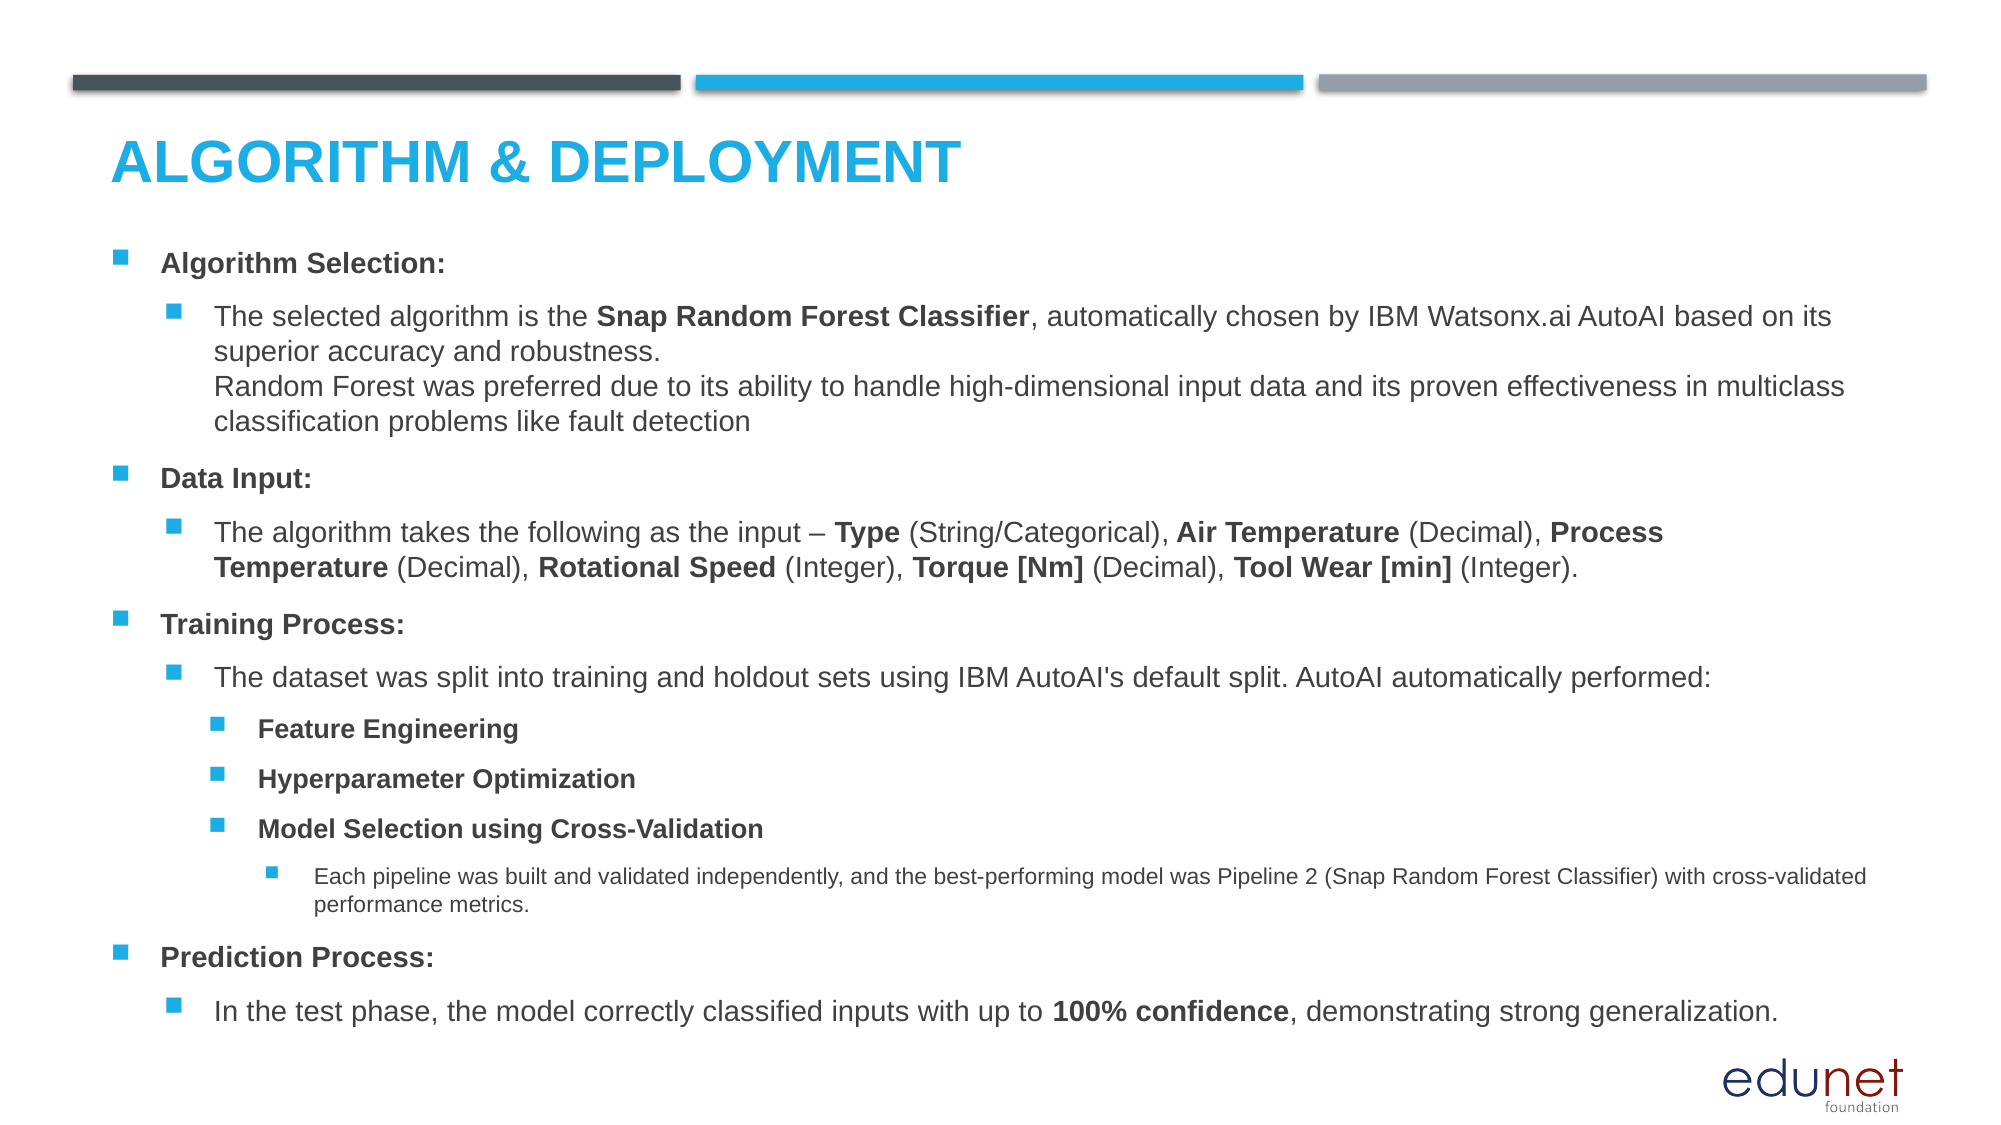

# Algorithm & Deployment
Algorithm Selection:
The selected algorithm is the Snap Random Forest Classifier, automatically chosen by IBM Watsonx.ai AutoAI based on its superior accuracy and robustness.
Random Forest was preferred due to its ability to handle high-dimensional input data and its proven effectiveness in multiclass classification problems like fault detection
Data Input:
The algorithm takes the following as the input – Type (String/Categorical), Air Temperature (Decimal), Process Temperature (Decimal), Rotational Speed (Integer), Torque [Nm] (Decimal), Tool Wear [min] (Integer).
Training Process:
The dataset was split into training and holdout sets using IBM AutoAI's default split. AutoAI automatically performed:
Feature Engineering
Hyperparameter Optimization
Model Selection using Cross-Validation
Each pipeline was built and validated independently, and the best-performing model was Pipeline 2 (Snap Random Forest Classifier) with cross-validated performance metrics.
Prediction Process:
In the test phase, the model correctly classified inputs with up to 100% confidence, demonstrating strong generalization.